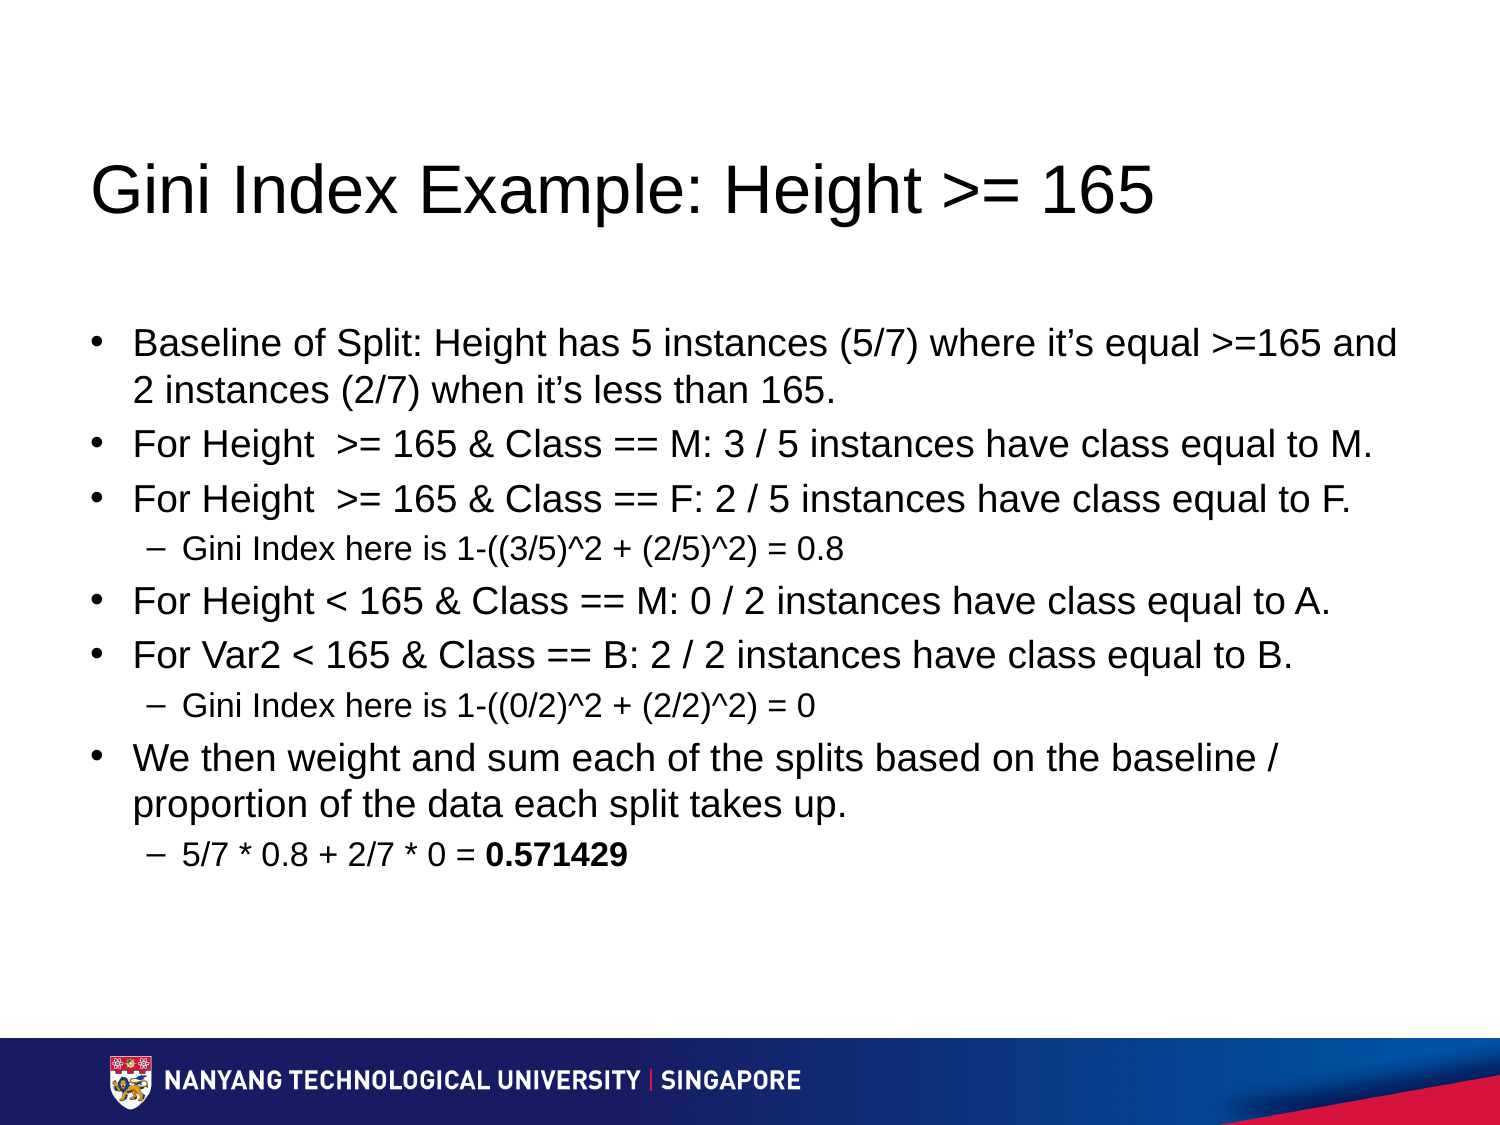

# Gini Index Example: Height >= 165
Baseline of Split: Height has 5 instances (5/7) where it’s equal >=165 and 2 instances (2/7) when it’s less than 165.
For Height  >= 165 & Class == M: 3 / 5 instances have class equal to M.
For Height  >= 165 & Class == F: 2 / 5 instances have class equal to F.
Gini Index here is 1-((3/5)^2 + (2/5)^2) = 0.8
For Height < 165 & Class == M: 0 / 2 instances have class equal to A.
For Var2 < 165 & Class == B: 2 / 2 instances have class equal to B.
Gini Index here is 1-((0/2)^2 + (2/2)^2) = 0
We then weight and sum each of the splits based on the baseline / proportion of the data each split takes up.
5/7 * 0.8 + 2/7 * 0 = 0.571429